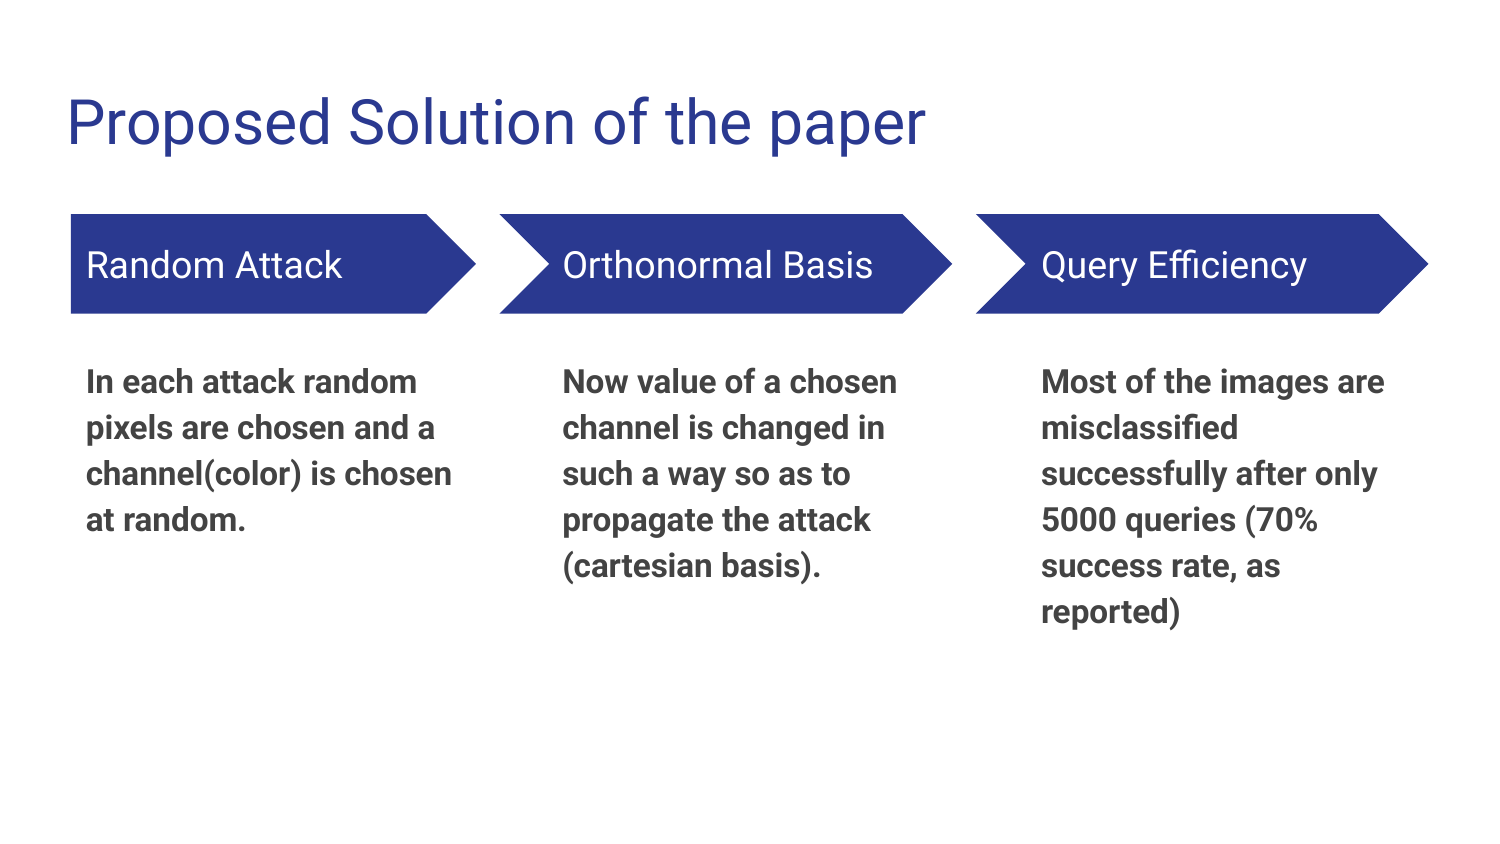

# Proposed Solution of the paper

Random Attack
Orthonormal Basis
Query Efficiency
In each attack random pixels are chosen and a channel(color) is chosen at random.
Now value of a chosen channel is changed in such a way so as to propagate the attack (cartesian basis).
Most of the images are misclassified successfully after only 5000 queries (70% success rate, as reported)